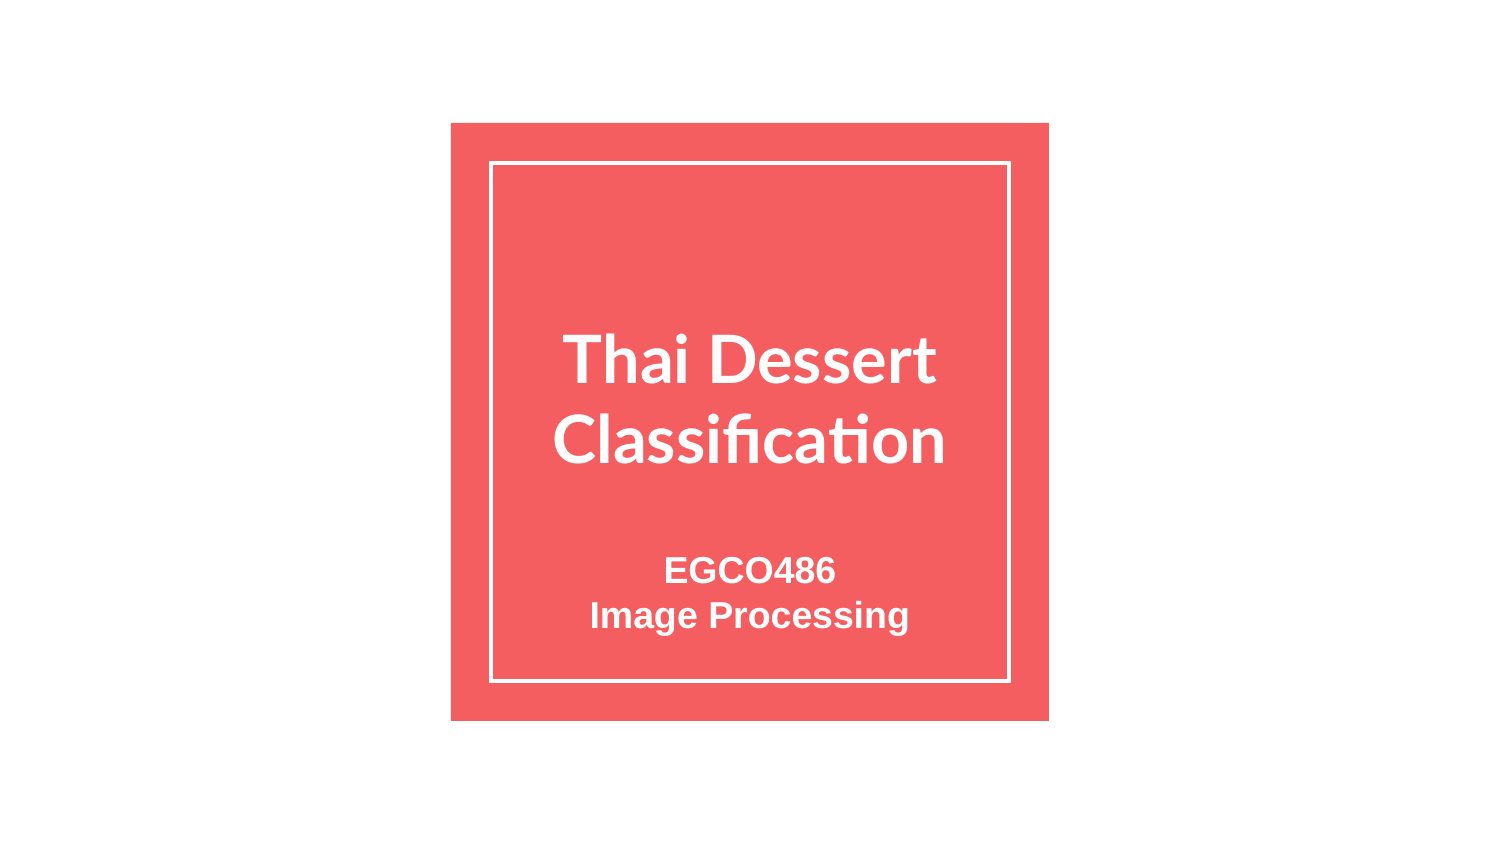

# Thai Dessert
Classification
EGCO486
Image Processing